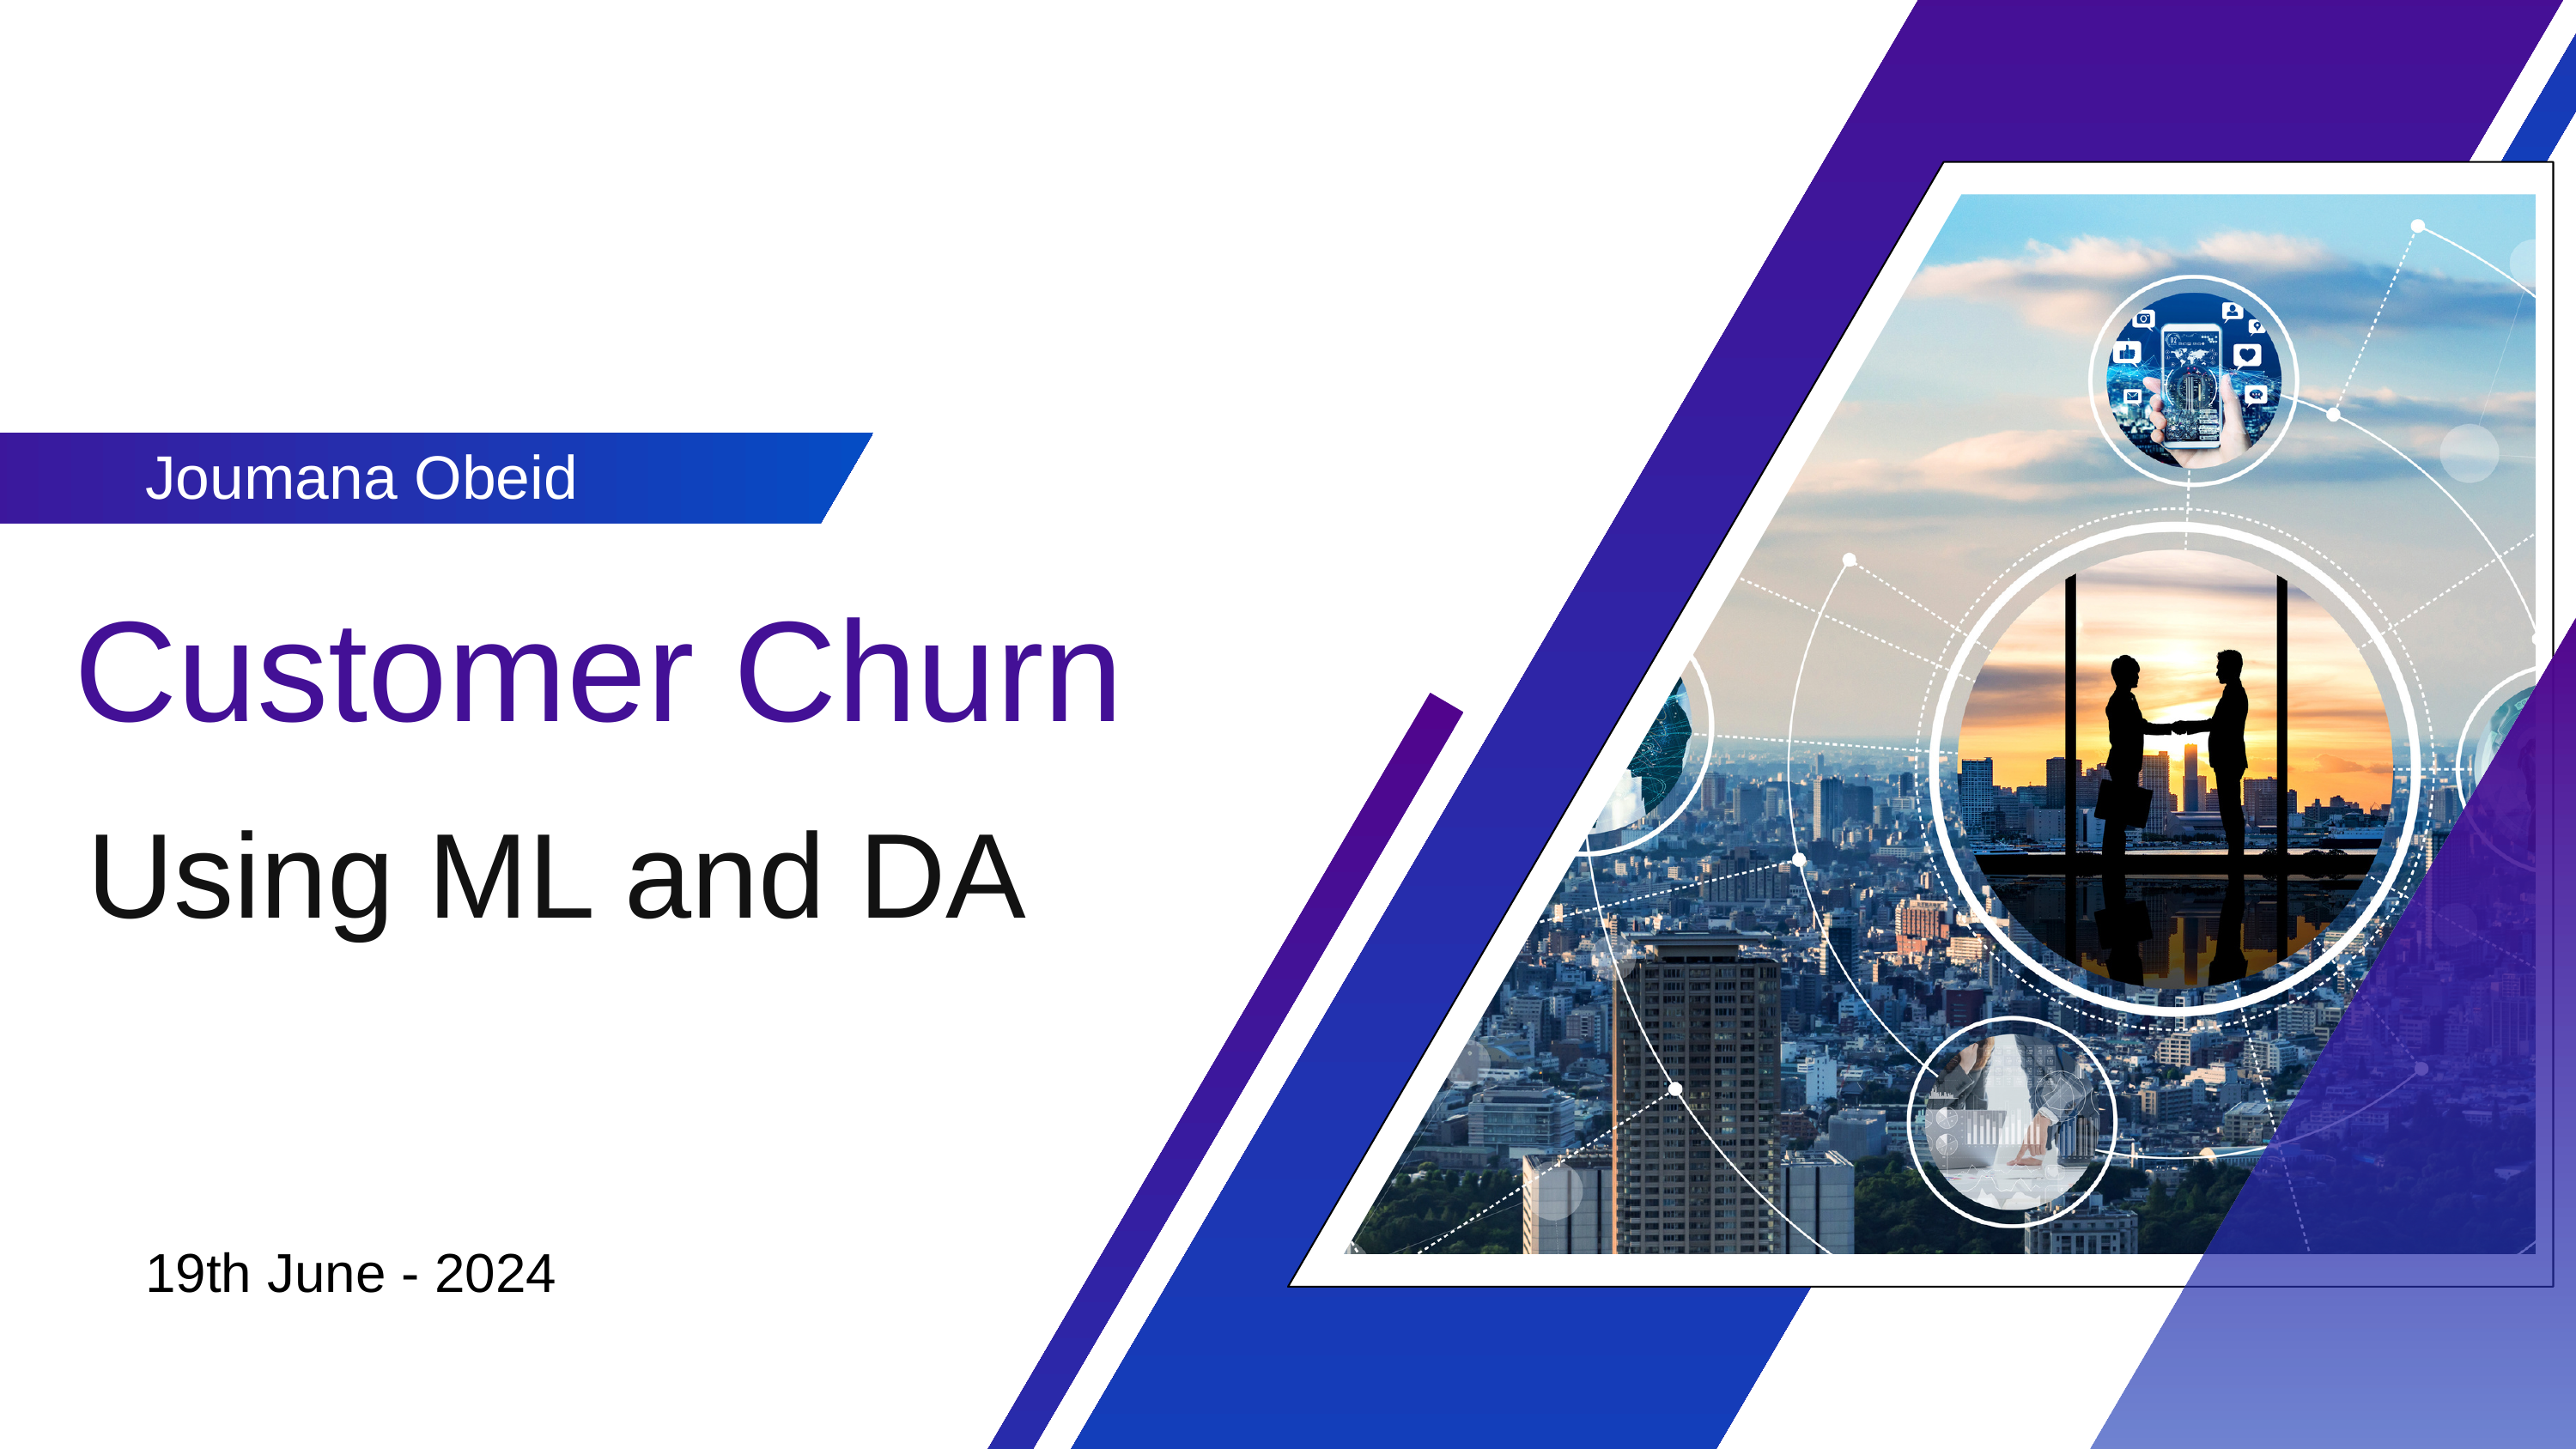

Joumana Obeid
Customer Churn

Using ML and DA
19th June - 2024